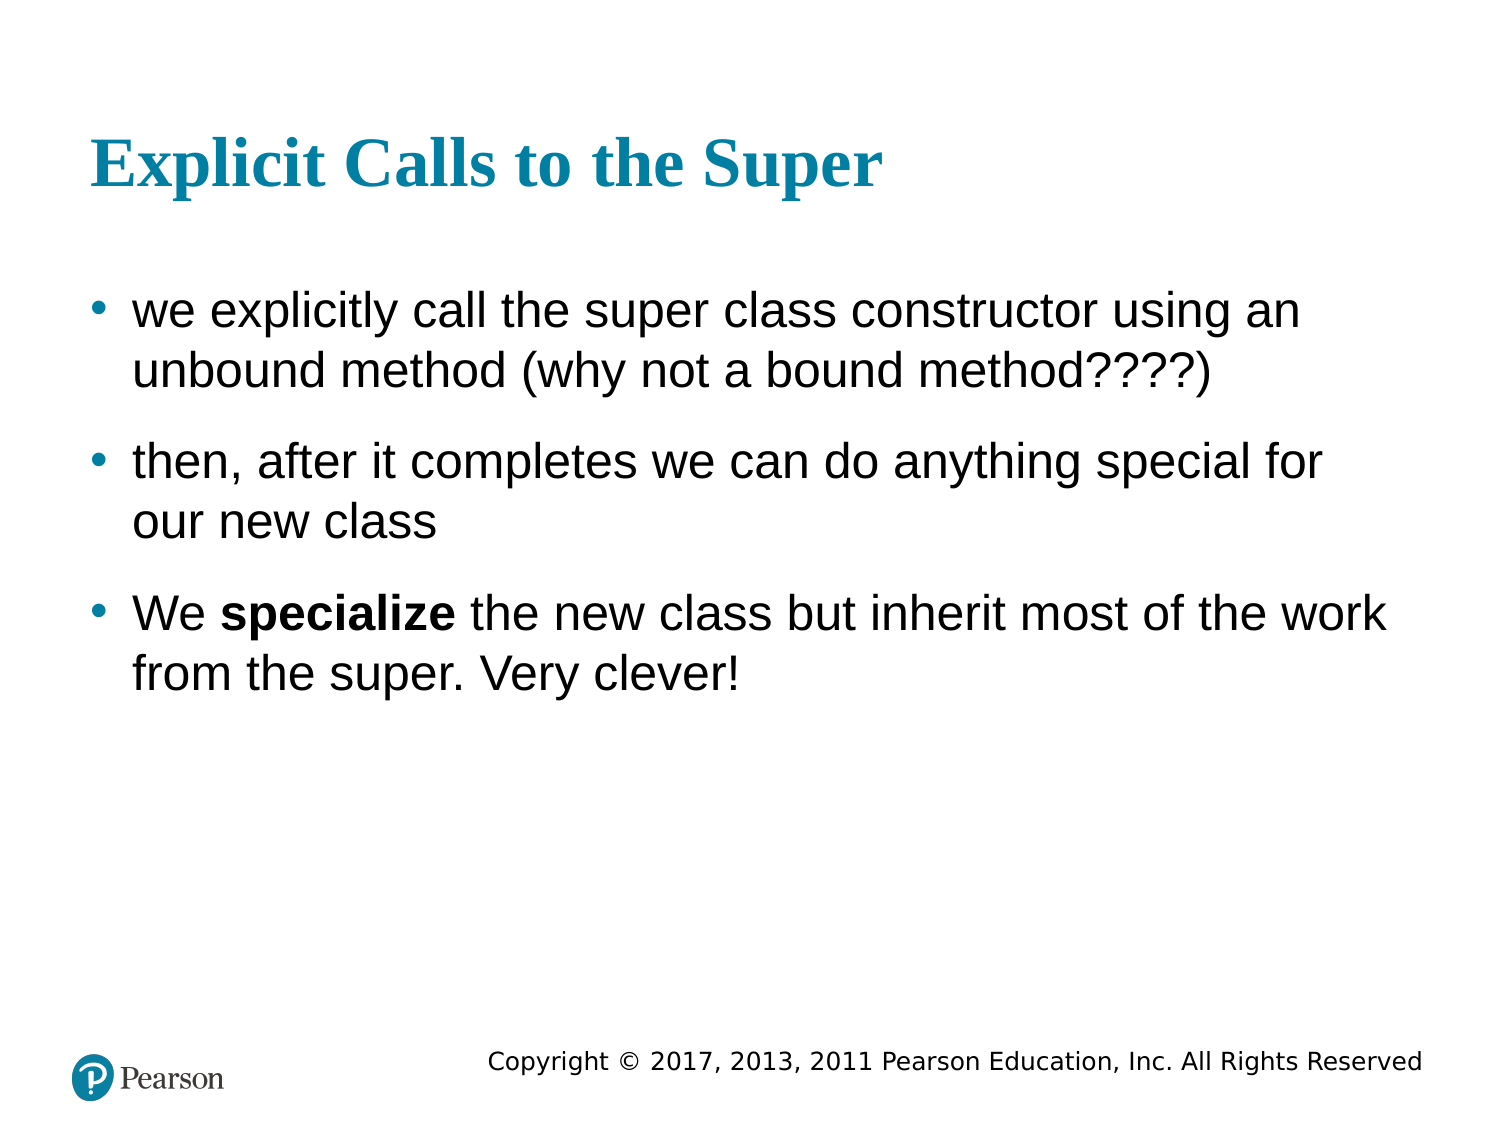

# Explicit Calls to the Super
we explicitly call the super class constructor using an unbound method (why not a bound method????)
then, after it completes we can do anything special for our new class
We specialize the new class but inherit most of the work from the super. Very clever!